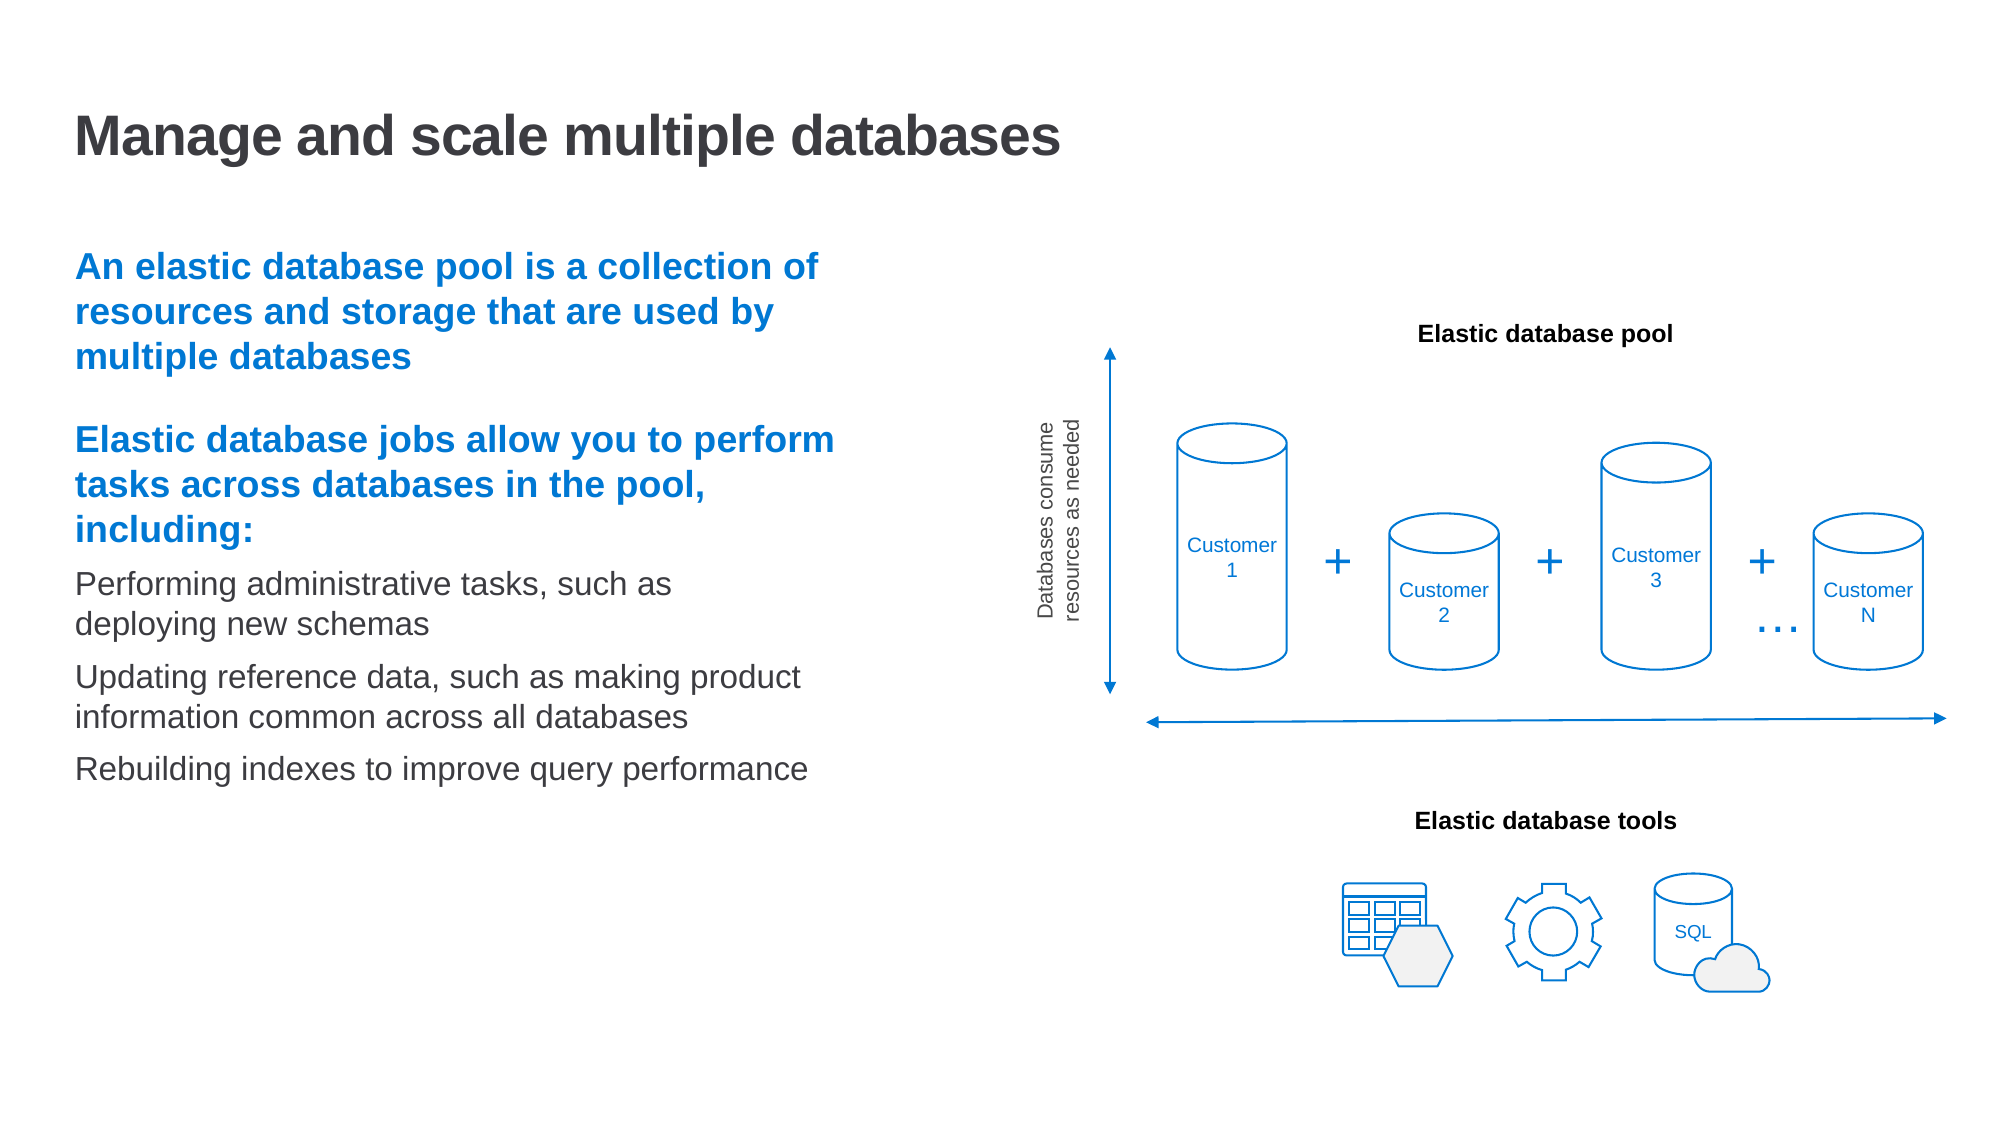

# Manage and scale multiple databases
An elastic database pool is a collection of resources and storage that are used by multiple databases
Elastic database jobs allow you to perform tasks across databases in the pool, including:
Performing administrative tasks, such as
deploying new schemas
Updating reference data, such as making product information common across all databases
Rebuilding indexes to improve query performance
Elastic database pool
Customer 1
Customer 3
Databases consume resources as needed
Customer 2
Customer N
+
+
+
…
Elastic database tools
SQL